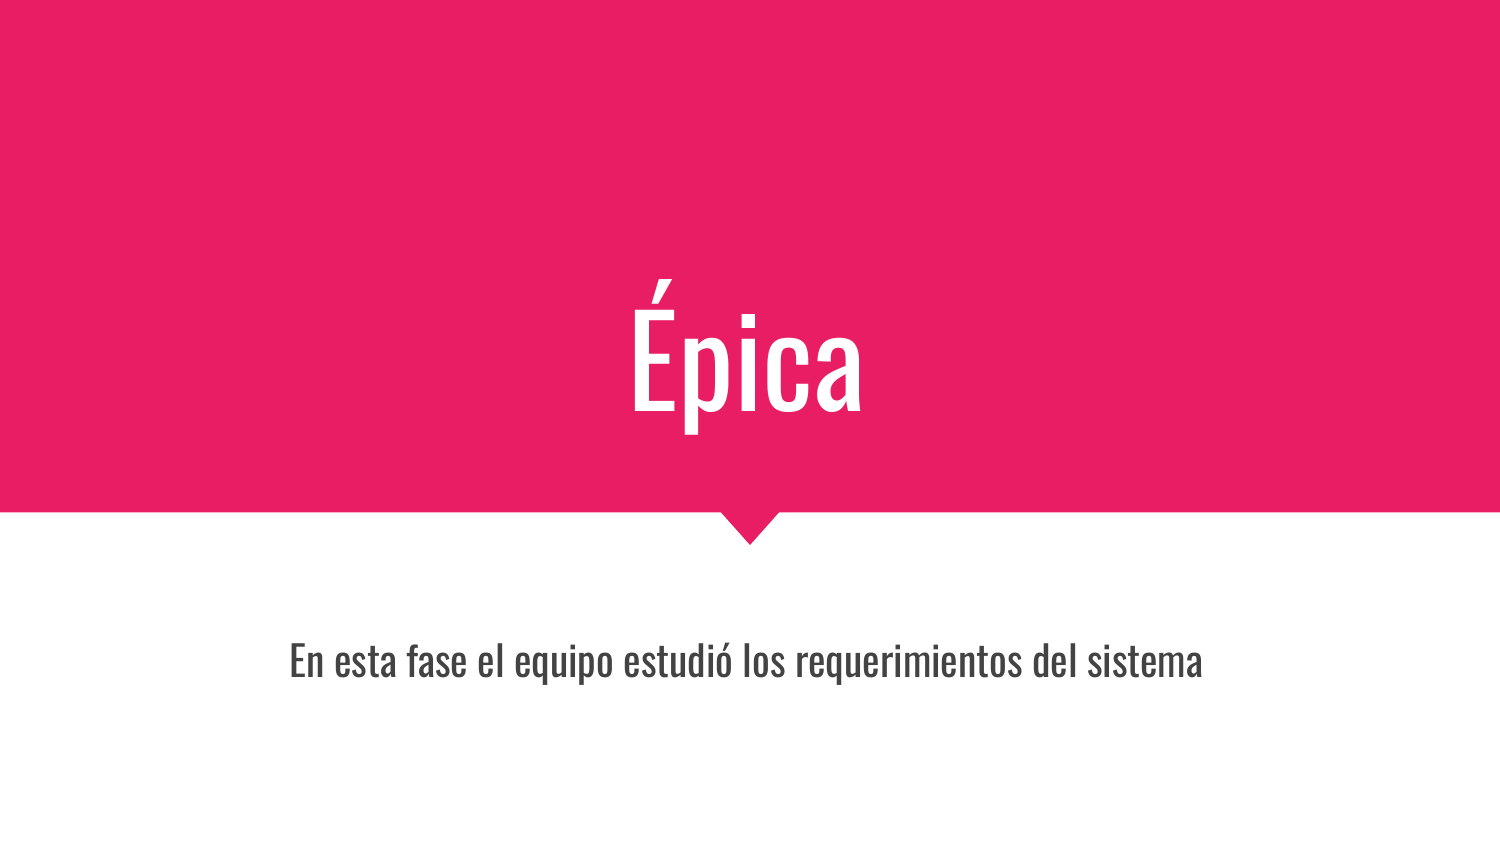

# Épica
En esta fase el equipo estudió los requerimientos del sistema